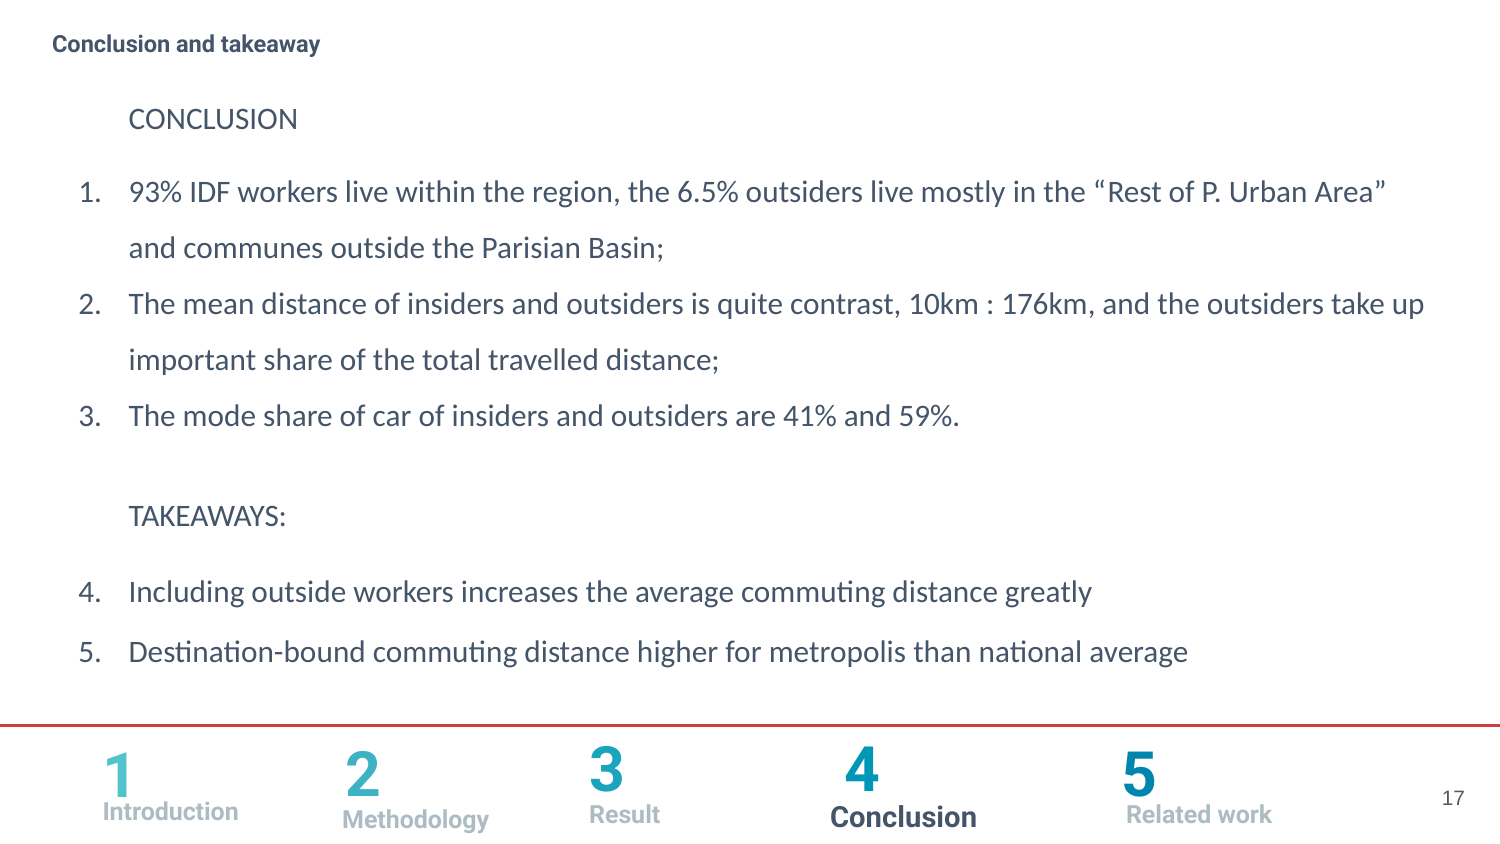

# Conclusion and takeaway
CONCLUSION
93% IDF workers live within the region, the 6.5% outsiders live mostly in the “Rest of P. Urban Area” and communes outside the Parisian Basin;
The mean distance of insiders and outsiders is quite contrast, 10km : 176km, and the outsiders take up important share of the total travelled distance;
The mode share of car of insiders and outsiders are 41% and 59%.

TAKEAWAYS:
Including outside workers increases the average commuting distance greatly
Destination-bound commuting distance higher for metropolis than national average

3
4
2
5
1
Introduction
Result
Conclusion
Related work
Methodology
17